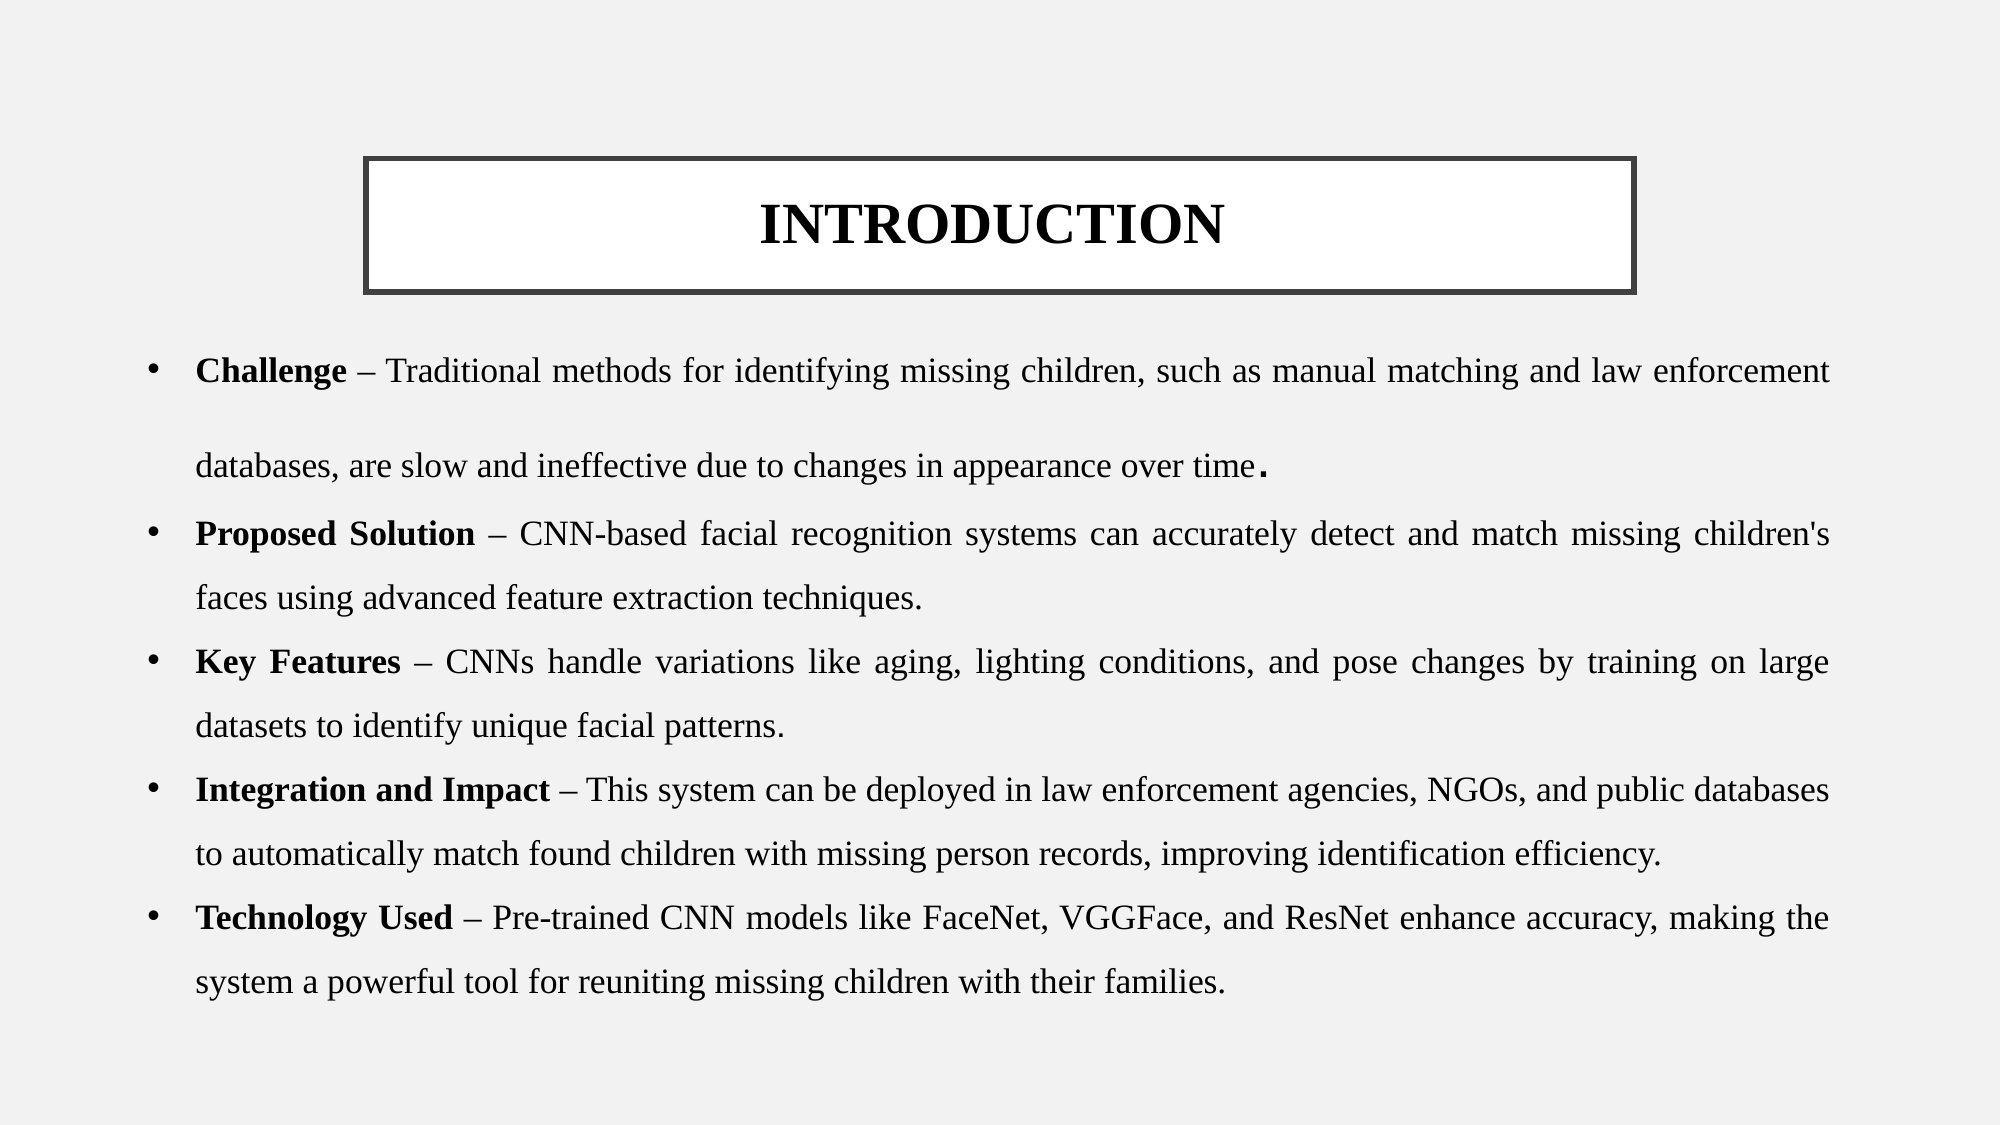

# INTRODUCTION
Challenge – Traditional methods for identifying missing children, such as manual matching and law enforcement databases, are slow and ineffective due to changes in appearance over time.
Proposed Solution – CNN-based facial recognition systems can accurately detect and match missing children's faces using advanced feature extraction techniques.
Key Features – CNNs handle variations like aging, lighting conditions, and pose changes by training on large datasets to identify unique facial patterns.
Integration and Impact – This system can be deployed in law enforcement agencies, NGOs, and public databases to automatically match found children with missing person records, improving identification efficiency.
Technology Used – Pre-trained CNN models like FaceNet, VGGFace, and ResNet enhance accuracy, making the system a powerful tool for reuniting missing children with their families.